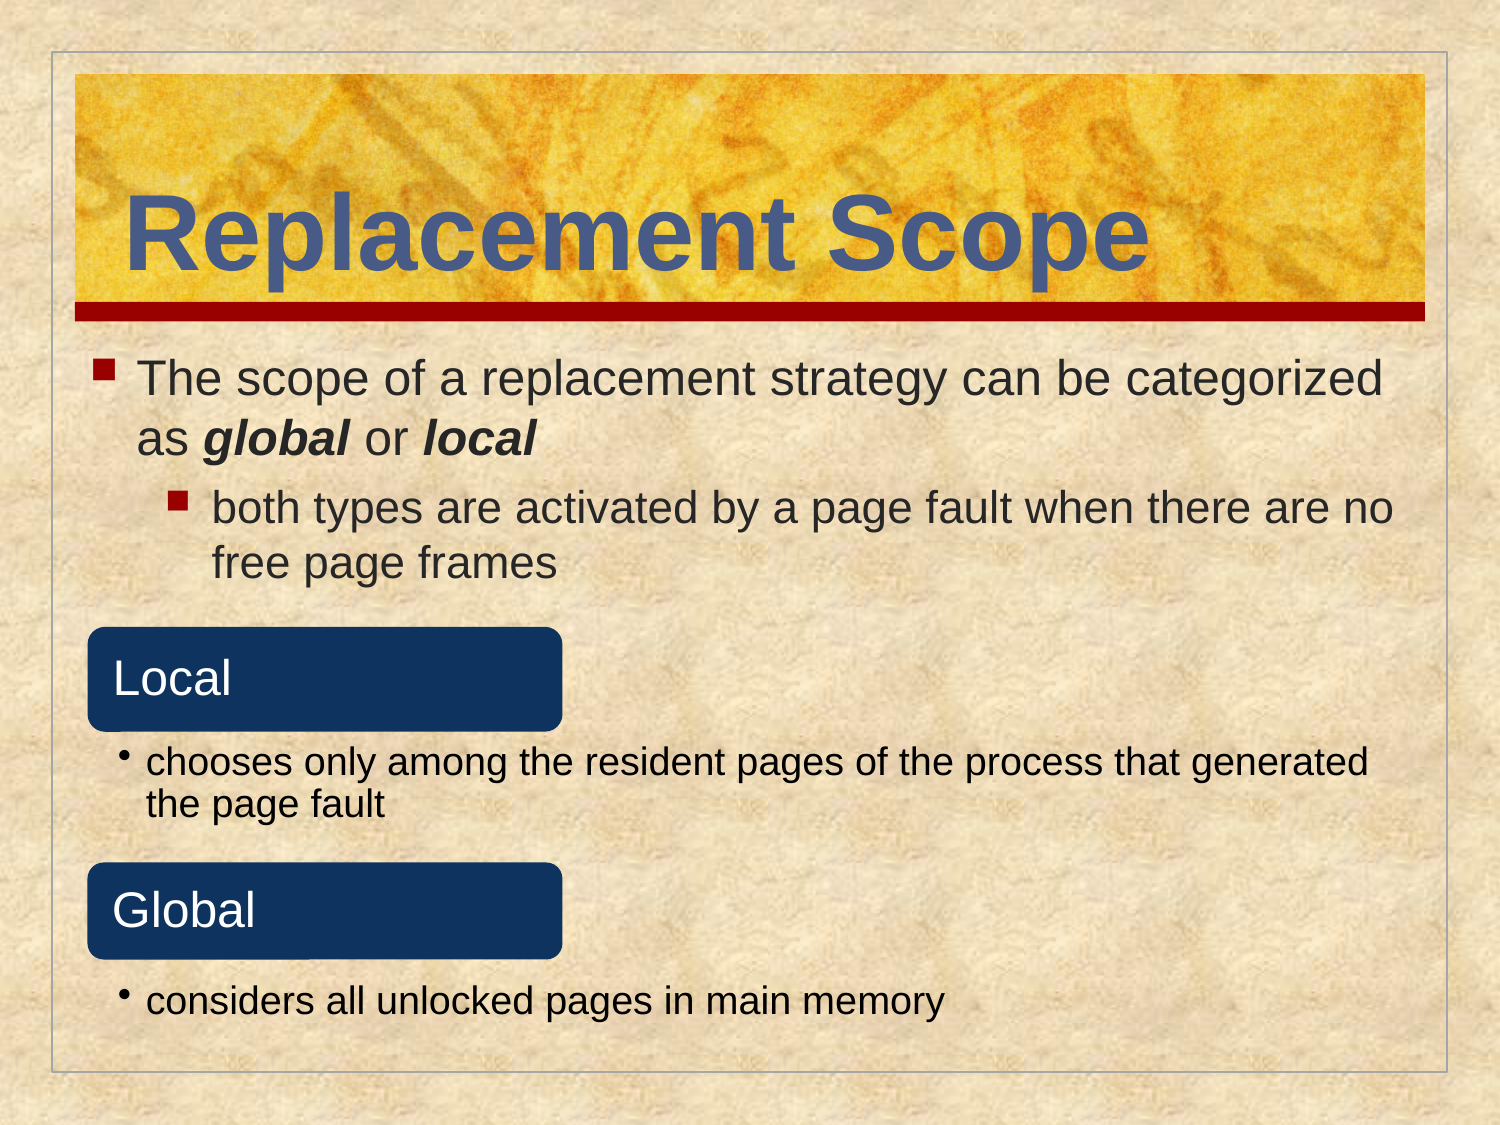

# Replacement Scope
The scope of a replacement strategy can be categorized as global or local
both types are activated by a page fault when there are no free page frames
Local
chooses only among the resident pages of the process that generated the page fault
Global
considers all unlocked pages in main memory